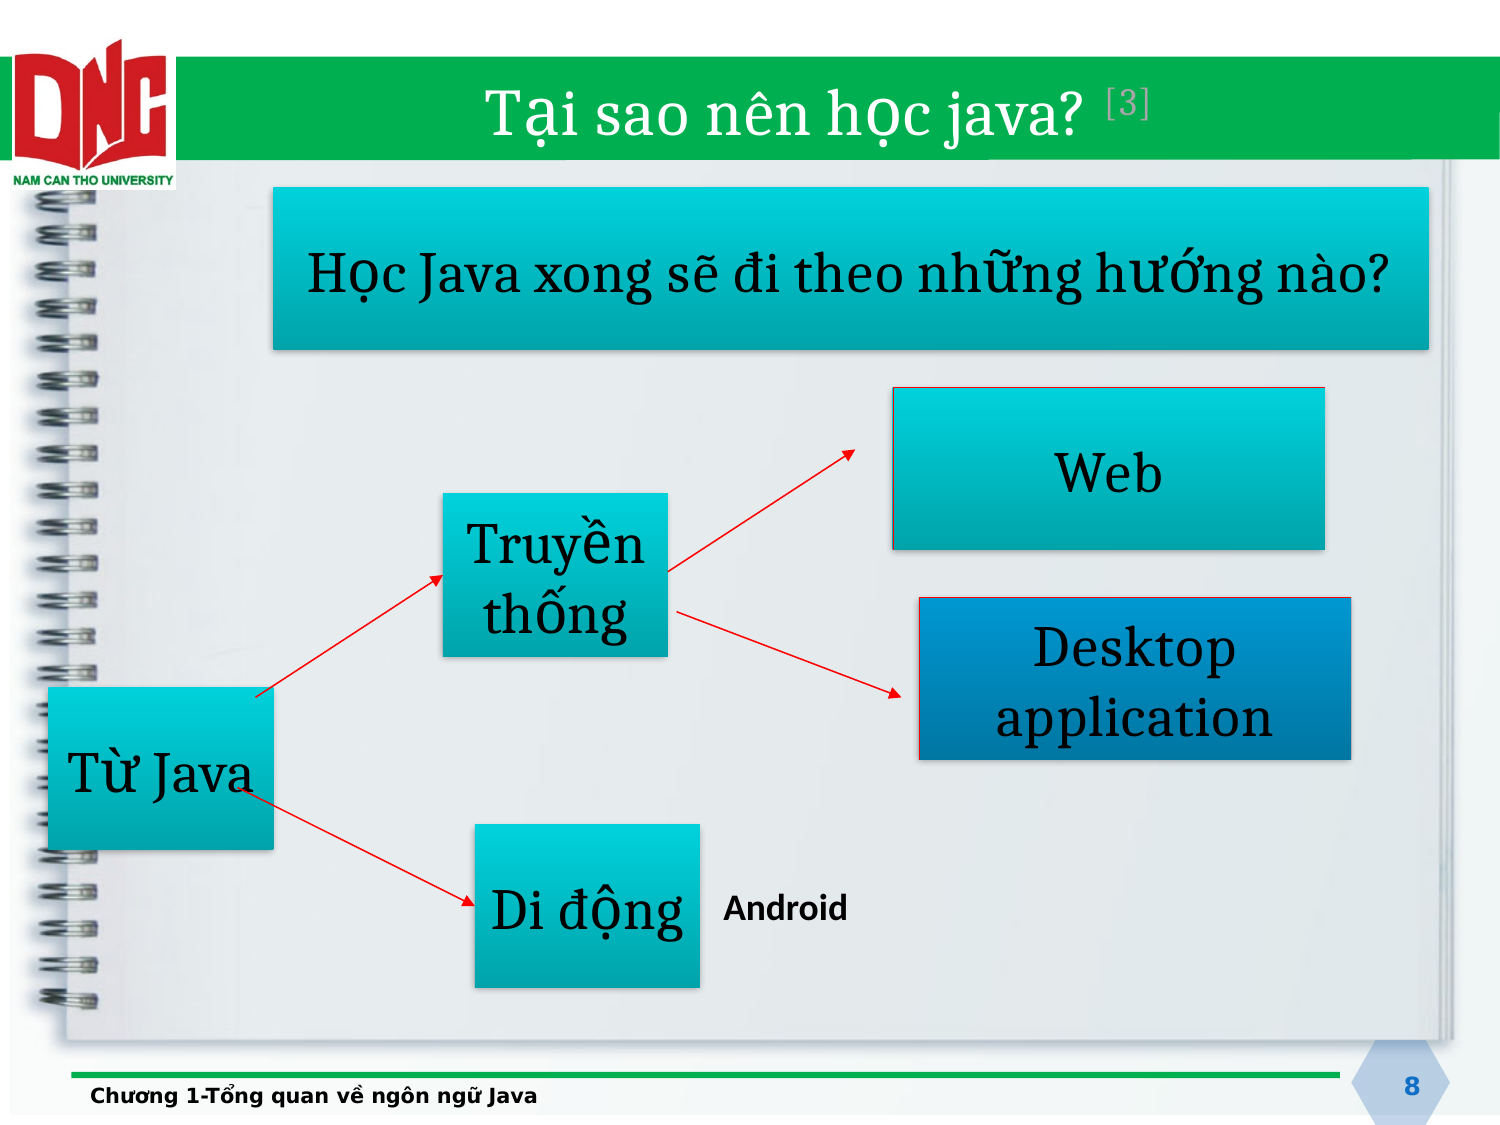

# Tại sao nên học java? [3]
Học Java xong sẽ đi theo những hướng nào?
Web
Truyền thống
Desktop application
Từ Java
Di động
Android
8
Chương 1-Tổng quan về ngôn ngữ Java